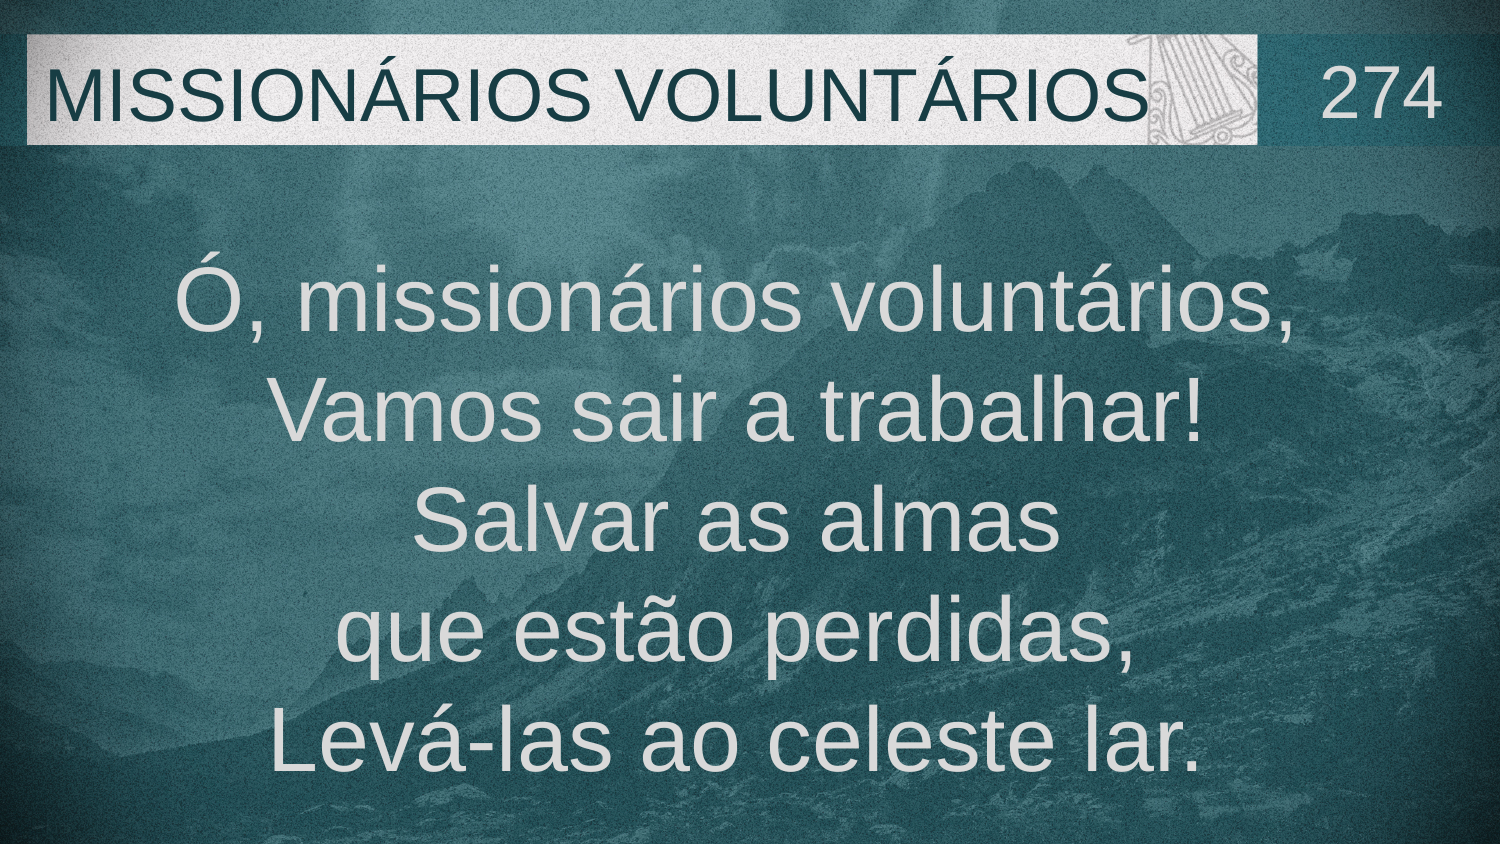

# MISSIONÁRIOS VOLUNTÁRIOS
274
Ó, missionários voluntários,
Vamos sair a trabalhar!
Salvar as almas
que estão perdidas,
Levá-las ao celeste lar.